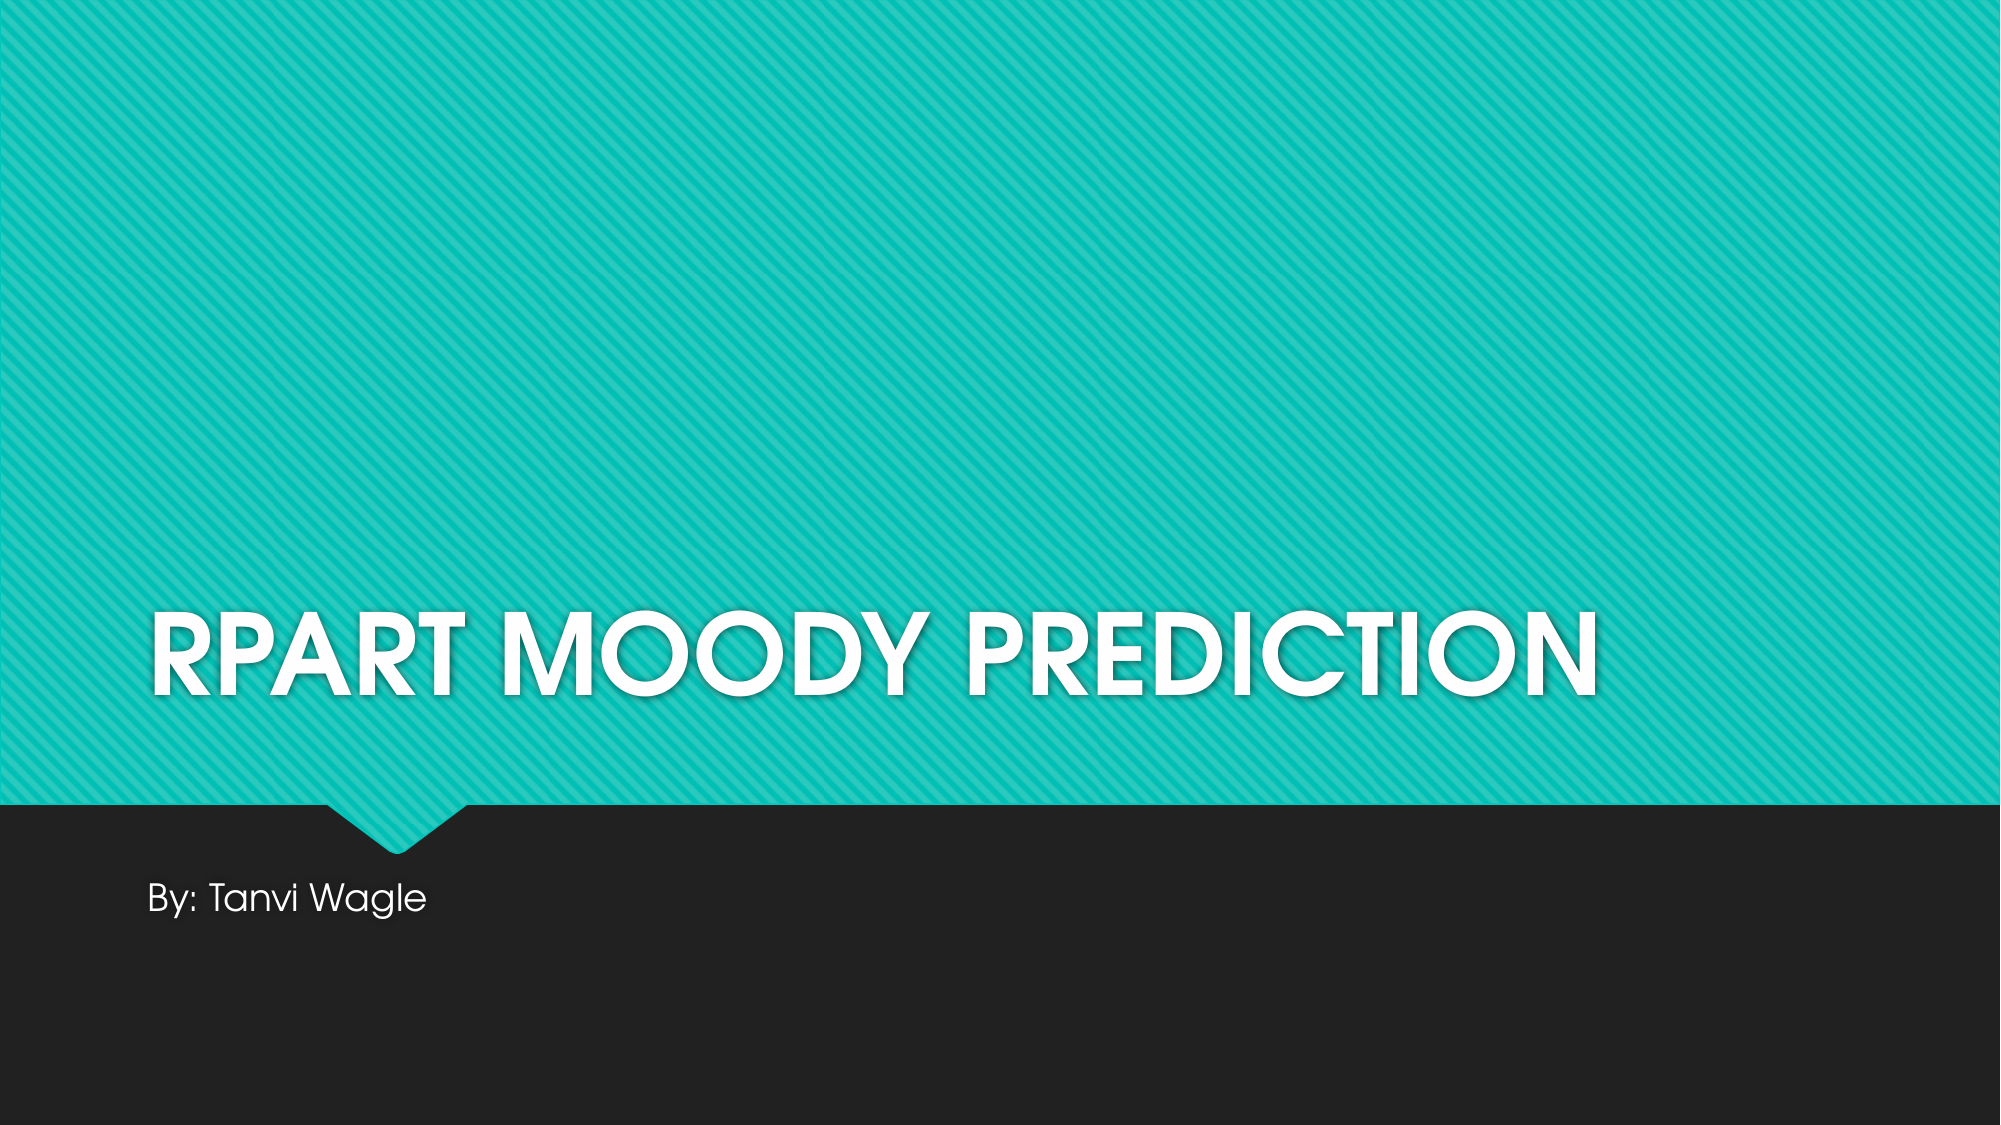

# RPART MOODY PREDICTION
By: Tanvi Wagle